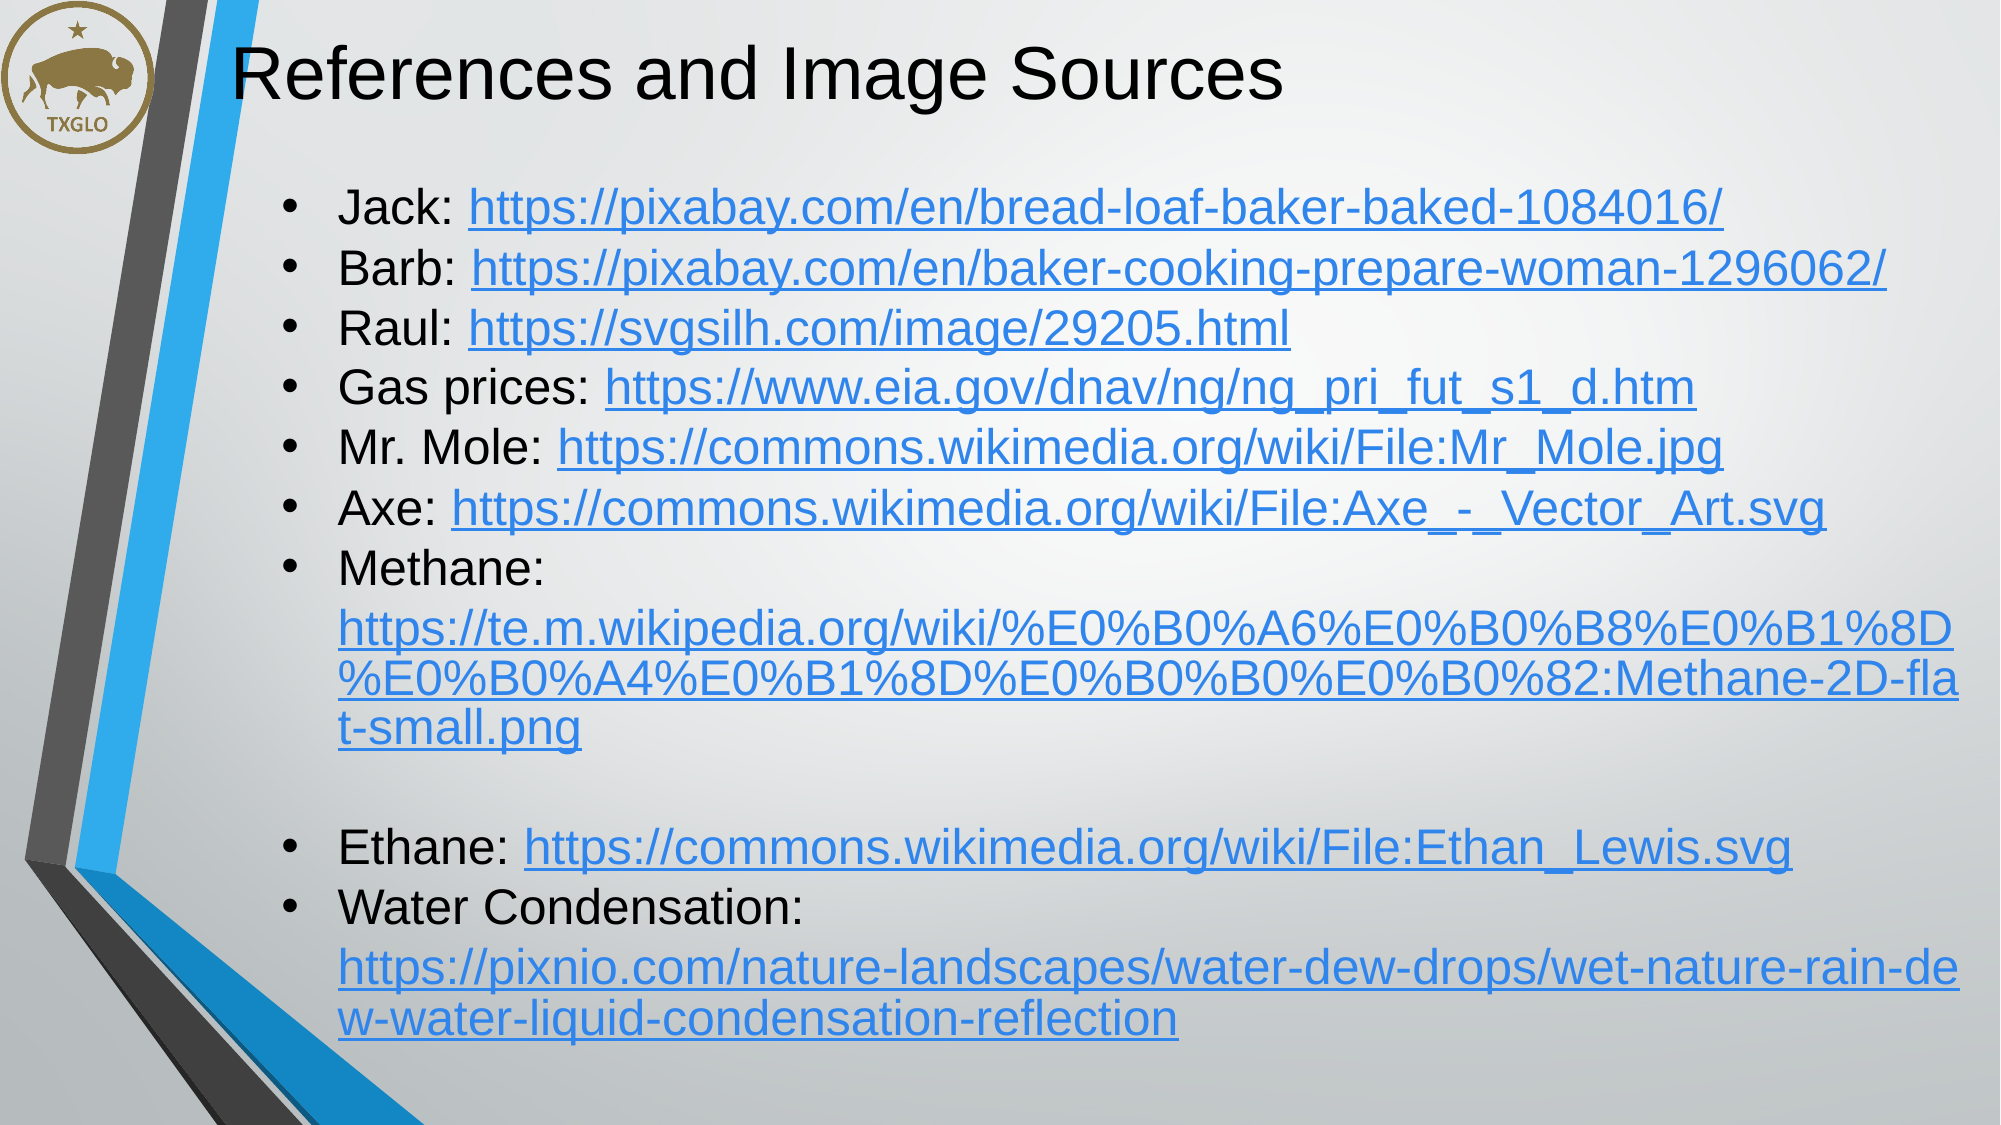

References and Image Sources
Jack: https://pixabay.com/en/bread-loaf-baker-baked-1084016/
Barb: https://pixabay.com/en/baker-cooking-prepare-woman-1296062/
Raul: https://svgsilh.com/image/29205.html
Gas prices: https://www.eia.gov/dnav/ng/ng_pri_fut_s1_d.htm
Mr. Mole: https://commons.wikimedia.org/wiki/File:Mr_Mole.jpg
Axe: https://commons.wikimedia.org/wiki/File:Axe_-_Vector_Art.svg
Methane: https://te.m.wikipedia.org/wiki/%E0%B0%A6%E0%B0%B8%E0%B1%8D%E0%B0%A4%E0%B1%8D%E0%B0%B0%E0%B0%82:Methane-2D-flat-small.png
Ethane: https://commons.wikimedia.org/wiki/File:Ethan_Lewis.svg
Water Condensation: https://pixnio.com/nature-landscapes/water-dew-drops/wet-nature-rain-dew-water-liquid-condensation-reflection